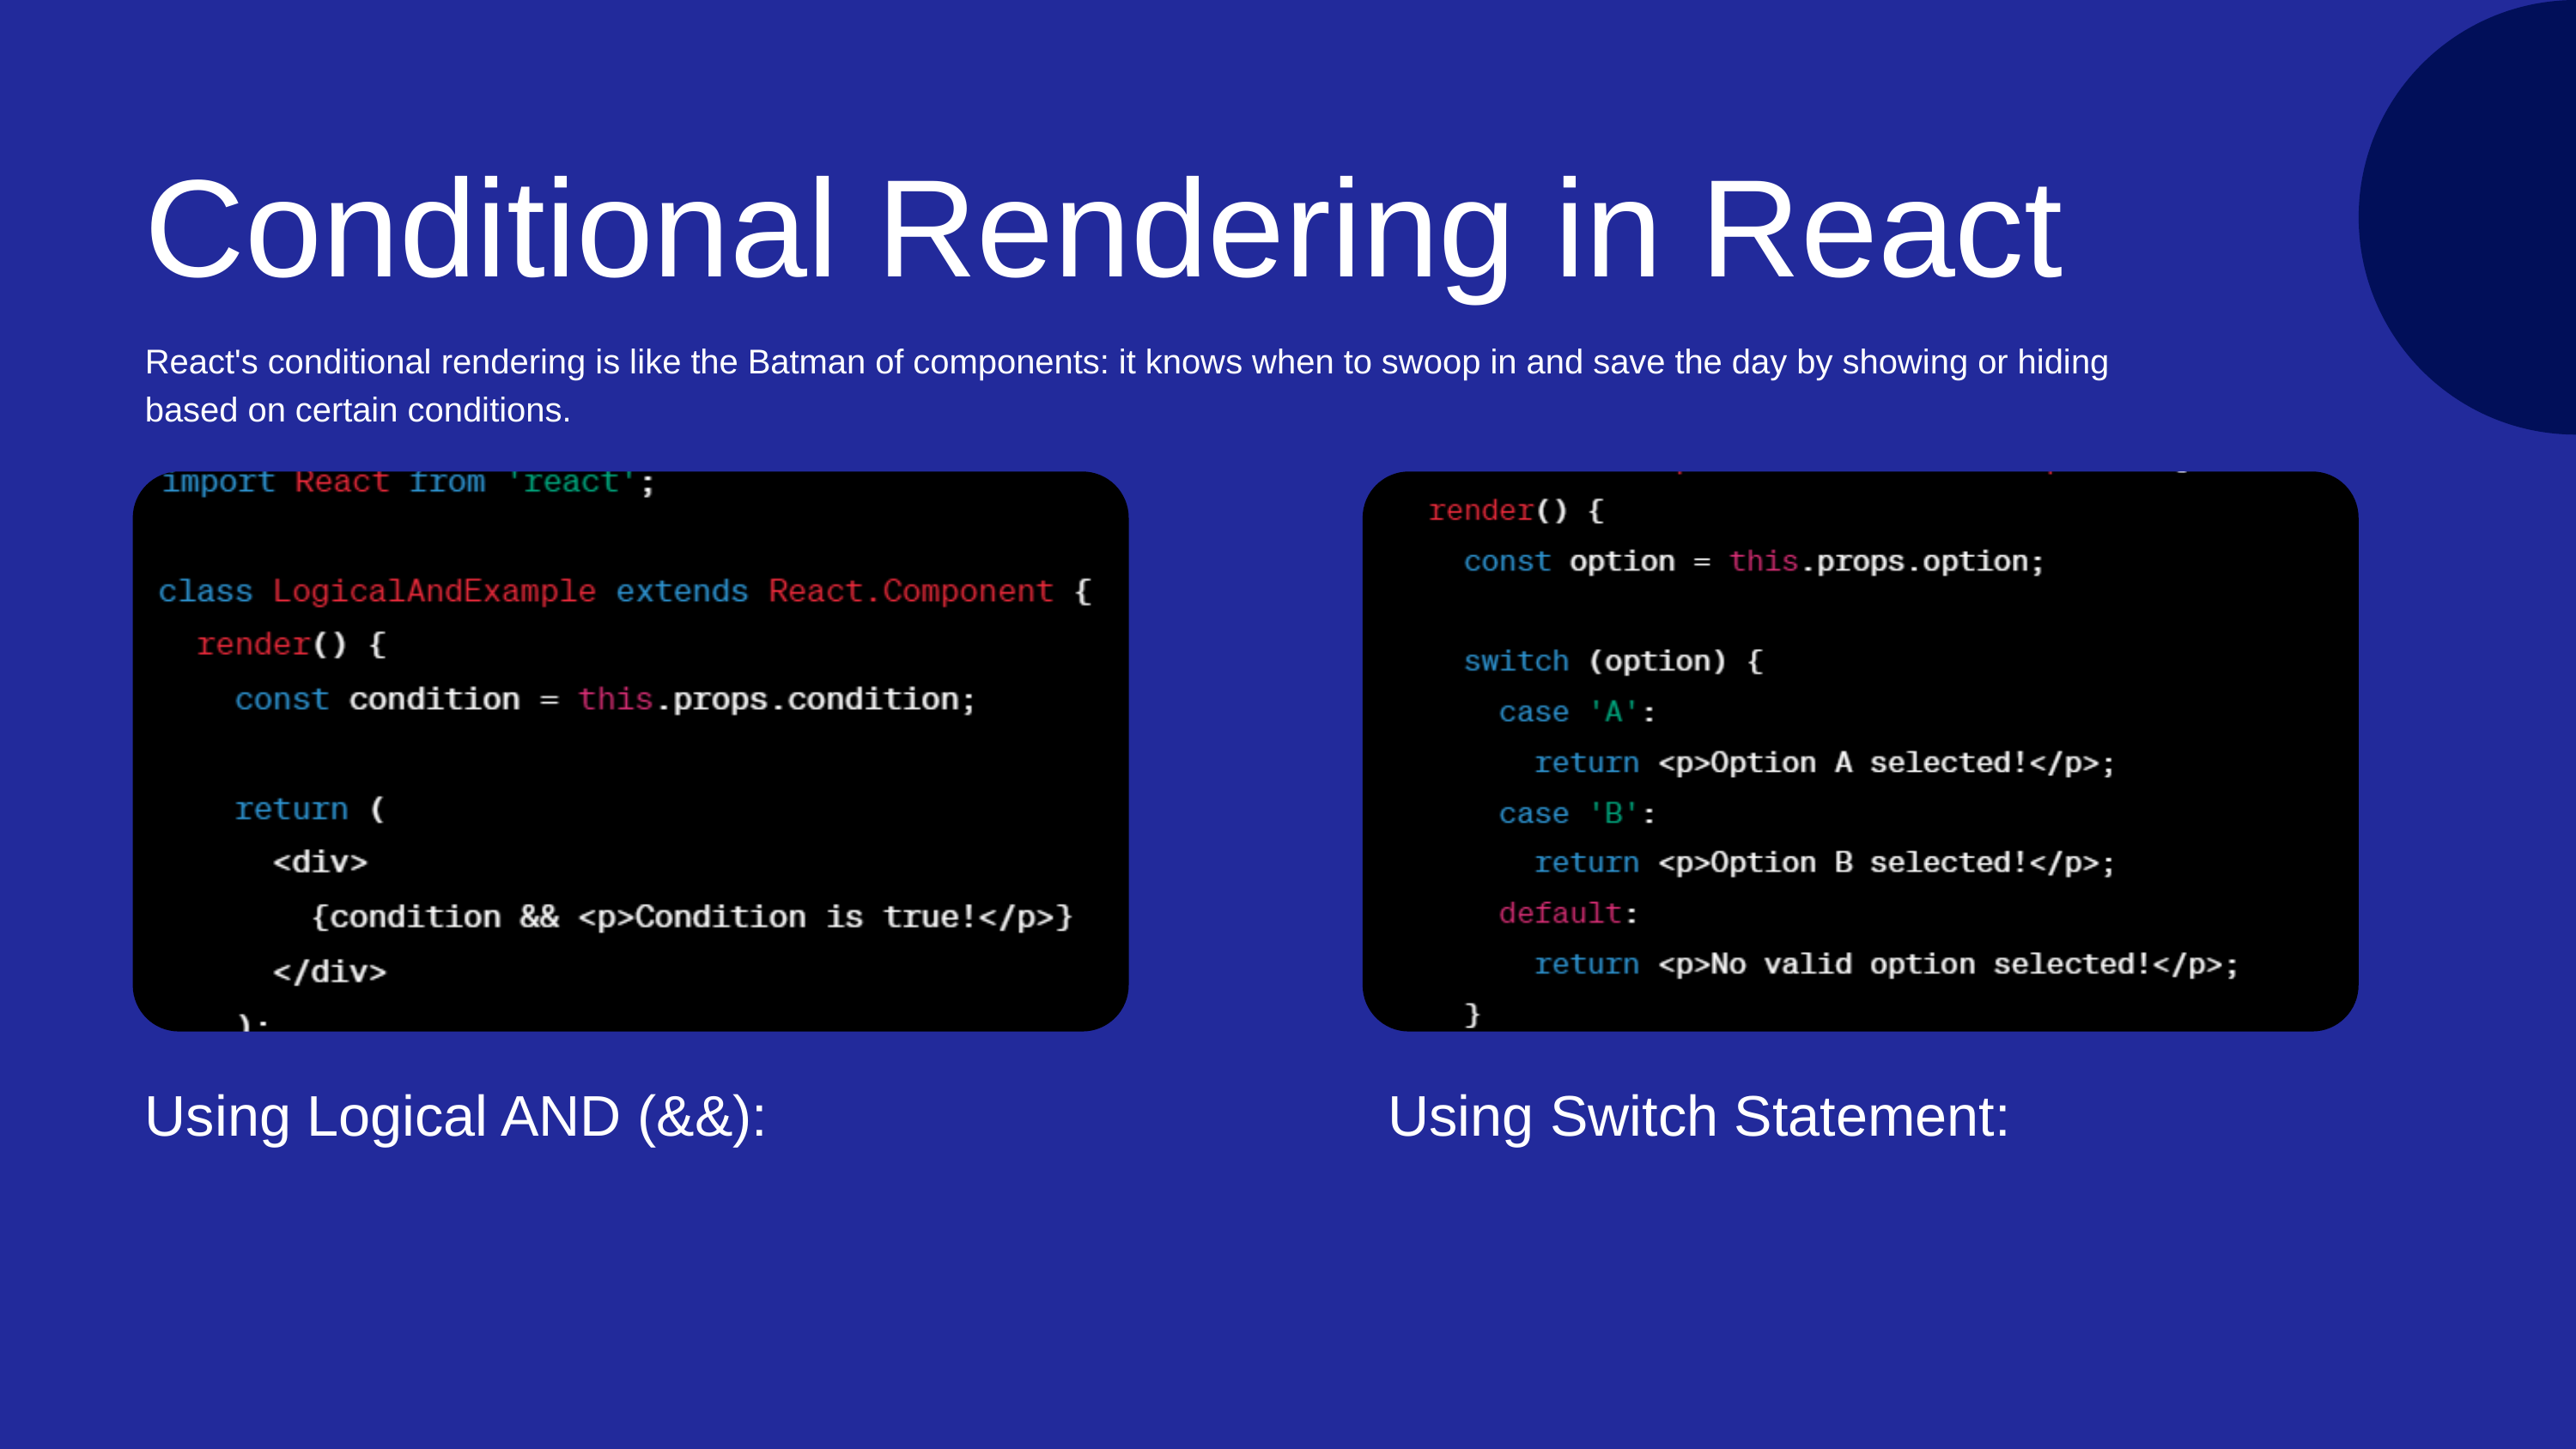

Conditional Rendering in React
React's conditional rendering is like the Batman of components: it knows when to swoop in and save the day by showing or hiding based on certain conditions.

Using Logical AND (&&):

Using Switch Statement: